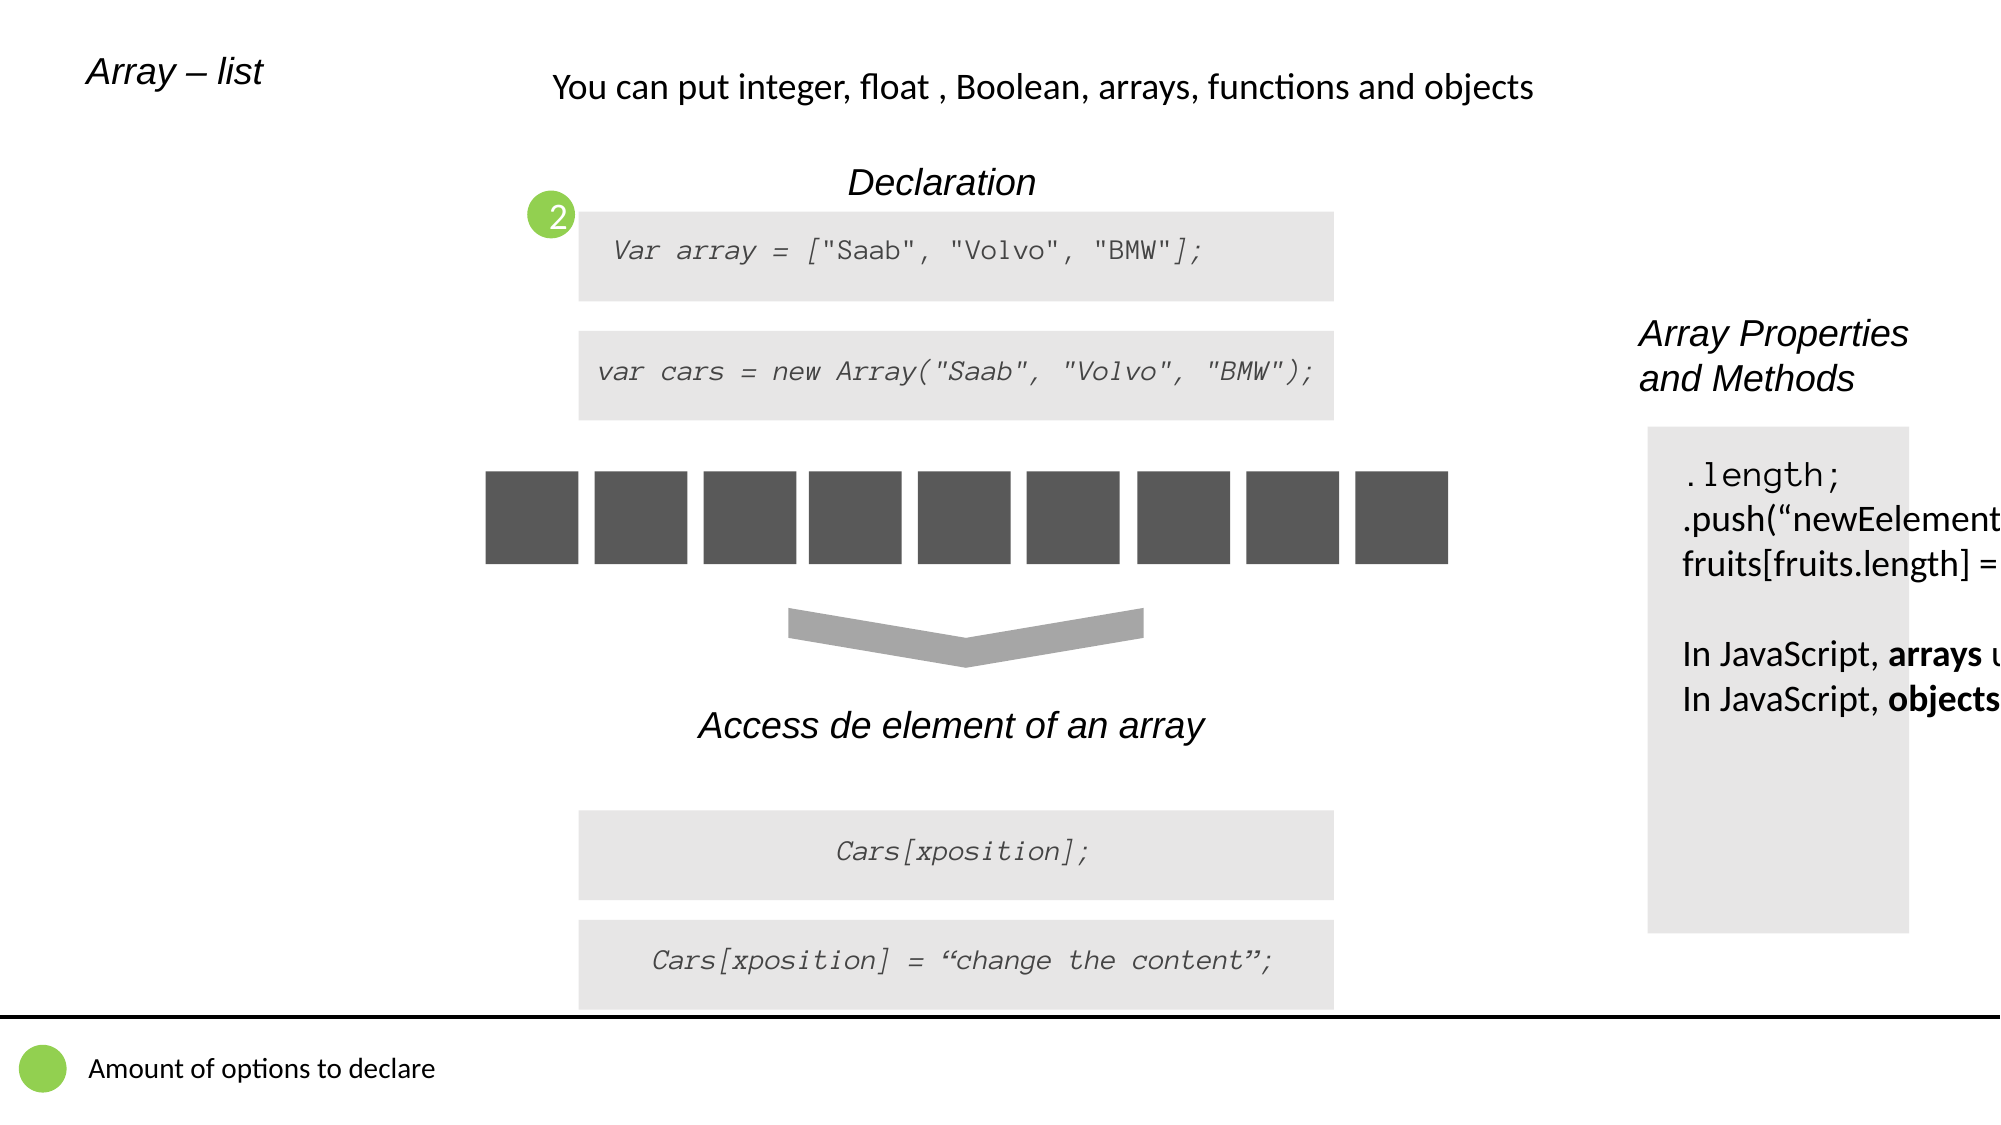

Array – list
You can put integer, float , Boolean, arrays, functions and objects
Declaration
2

Var array = ["Saab", "Volvo", "BMW"];
Array Properties and Methods

var cars = new Array("Saab", "Volvo", "BMW");

.length;
.push(“newEelement");
fruits[fruits.length] = "Lemon";

In JavaScript, arrays use numbered indexes.
In JavaScript, objects use named indexes.

Access de element of an array

Cars[xposition];

Cars[xposition] = “change the content”;
Amount of options to declare